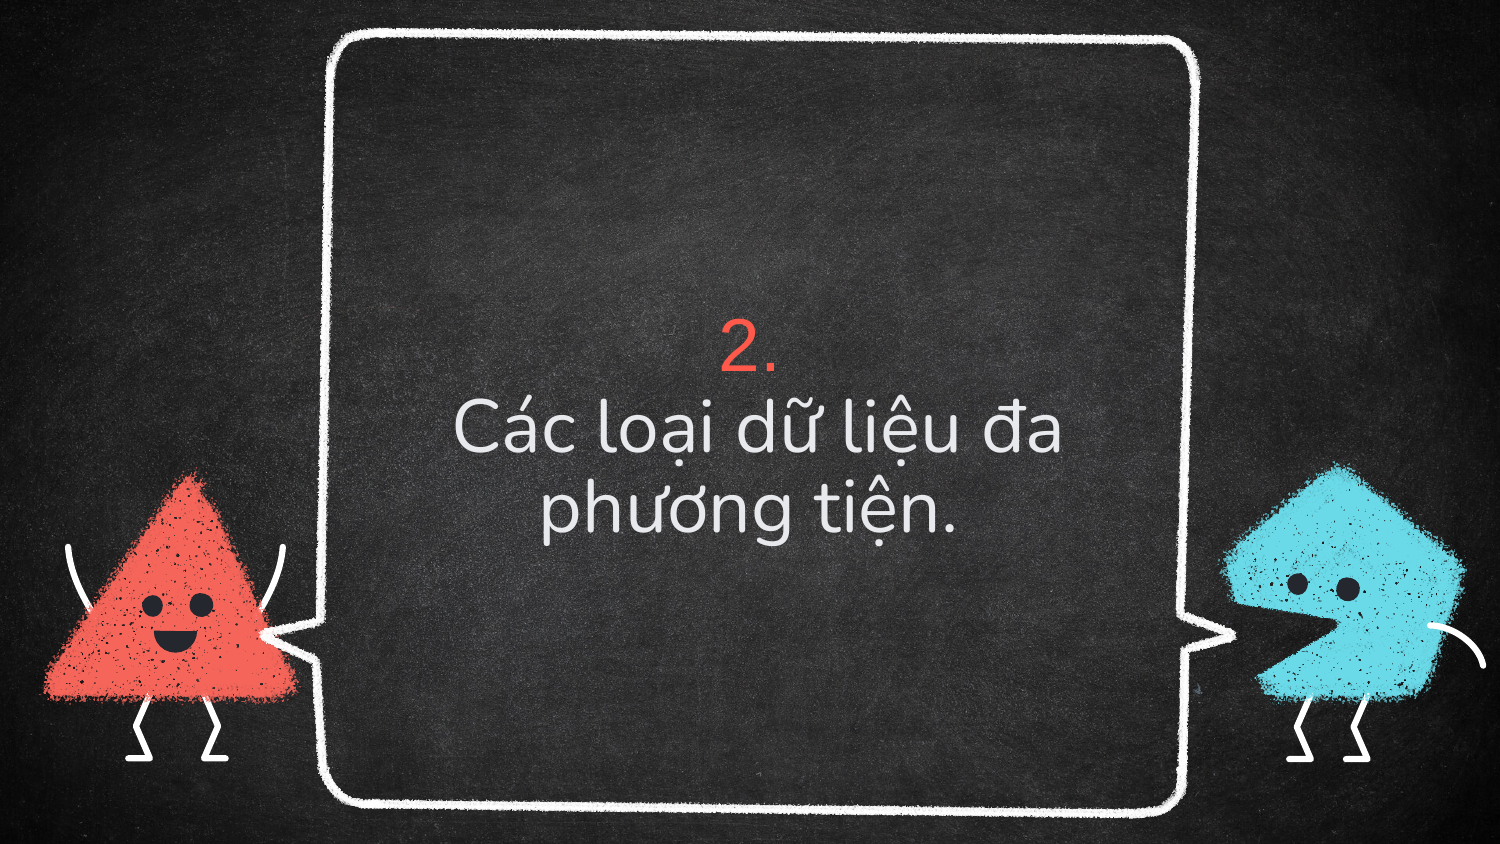

# 2.
Các loại dữ liệu đa phương tiện.